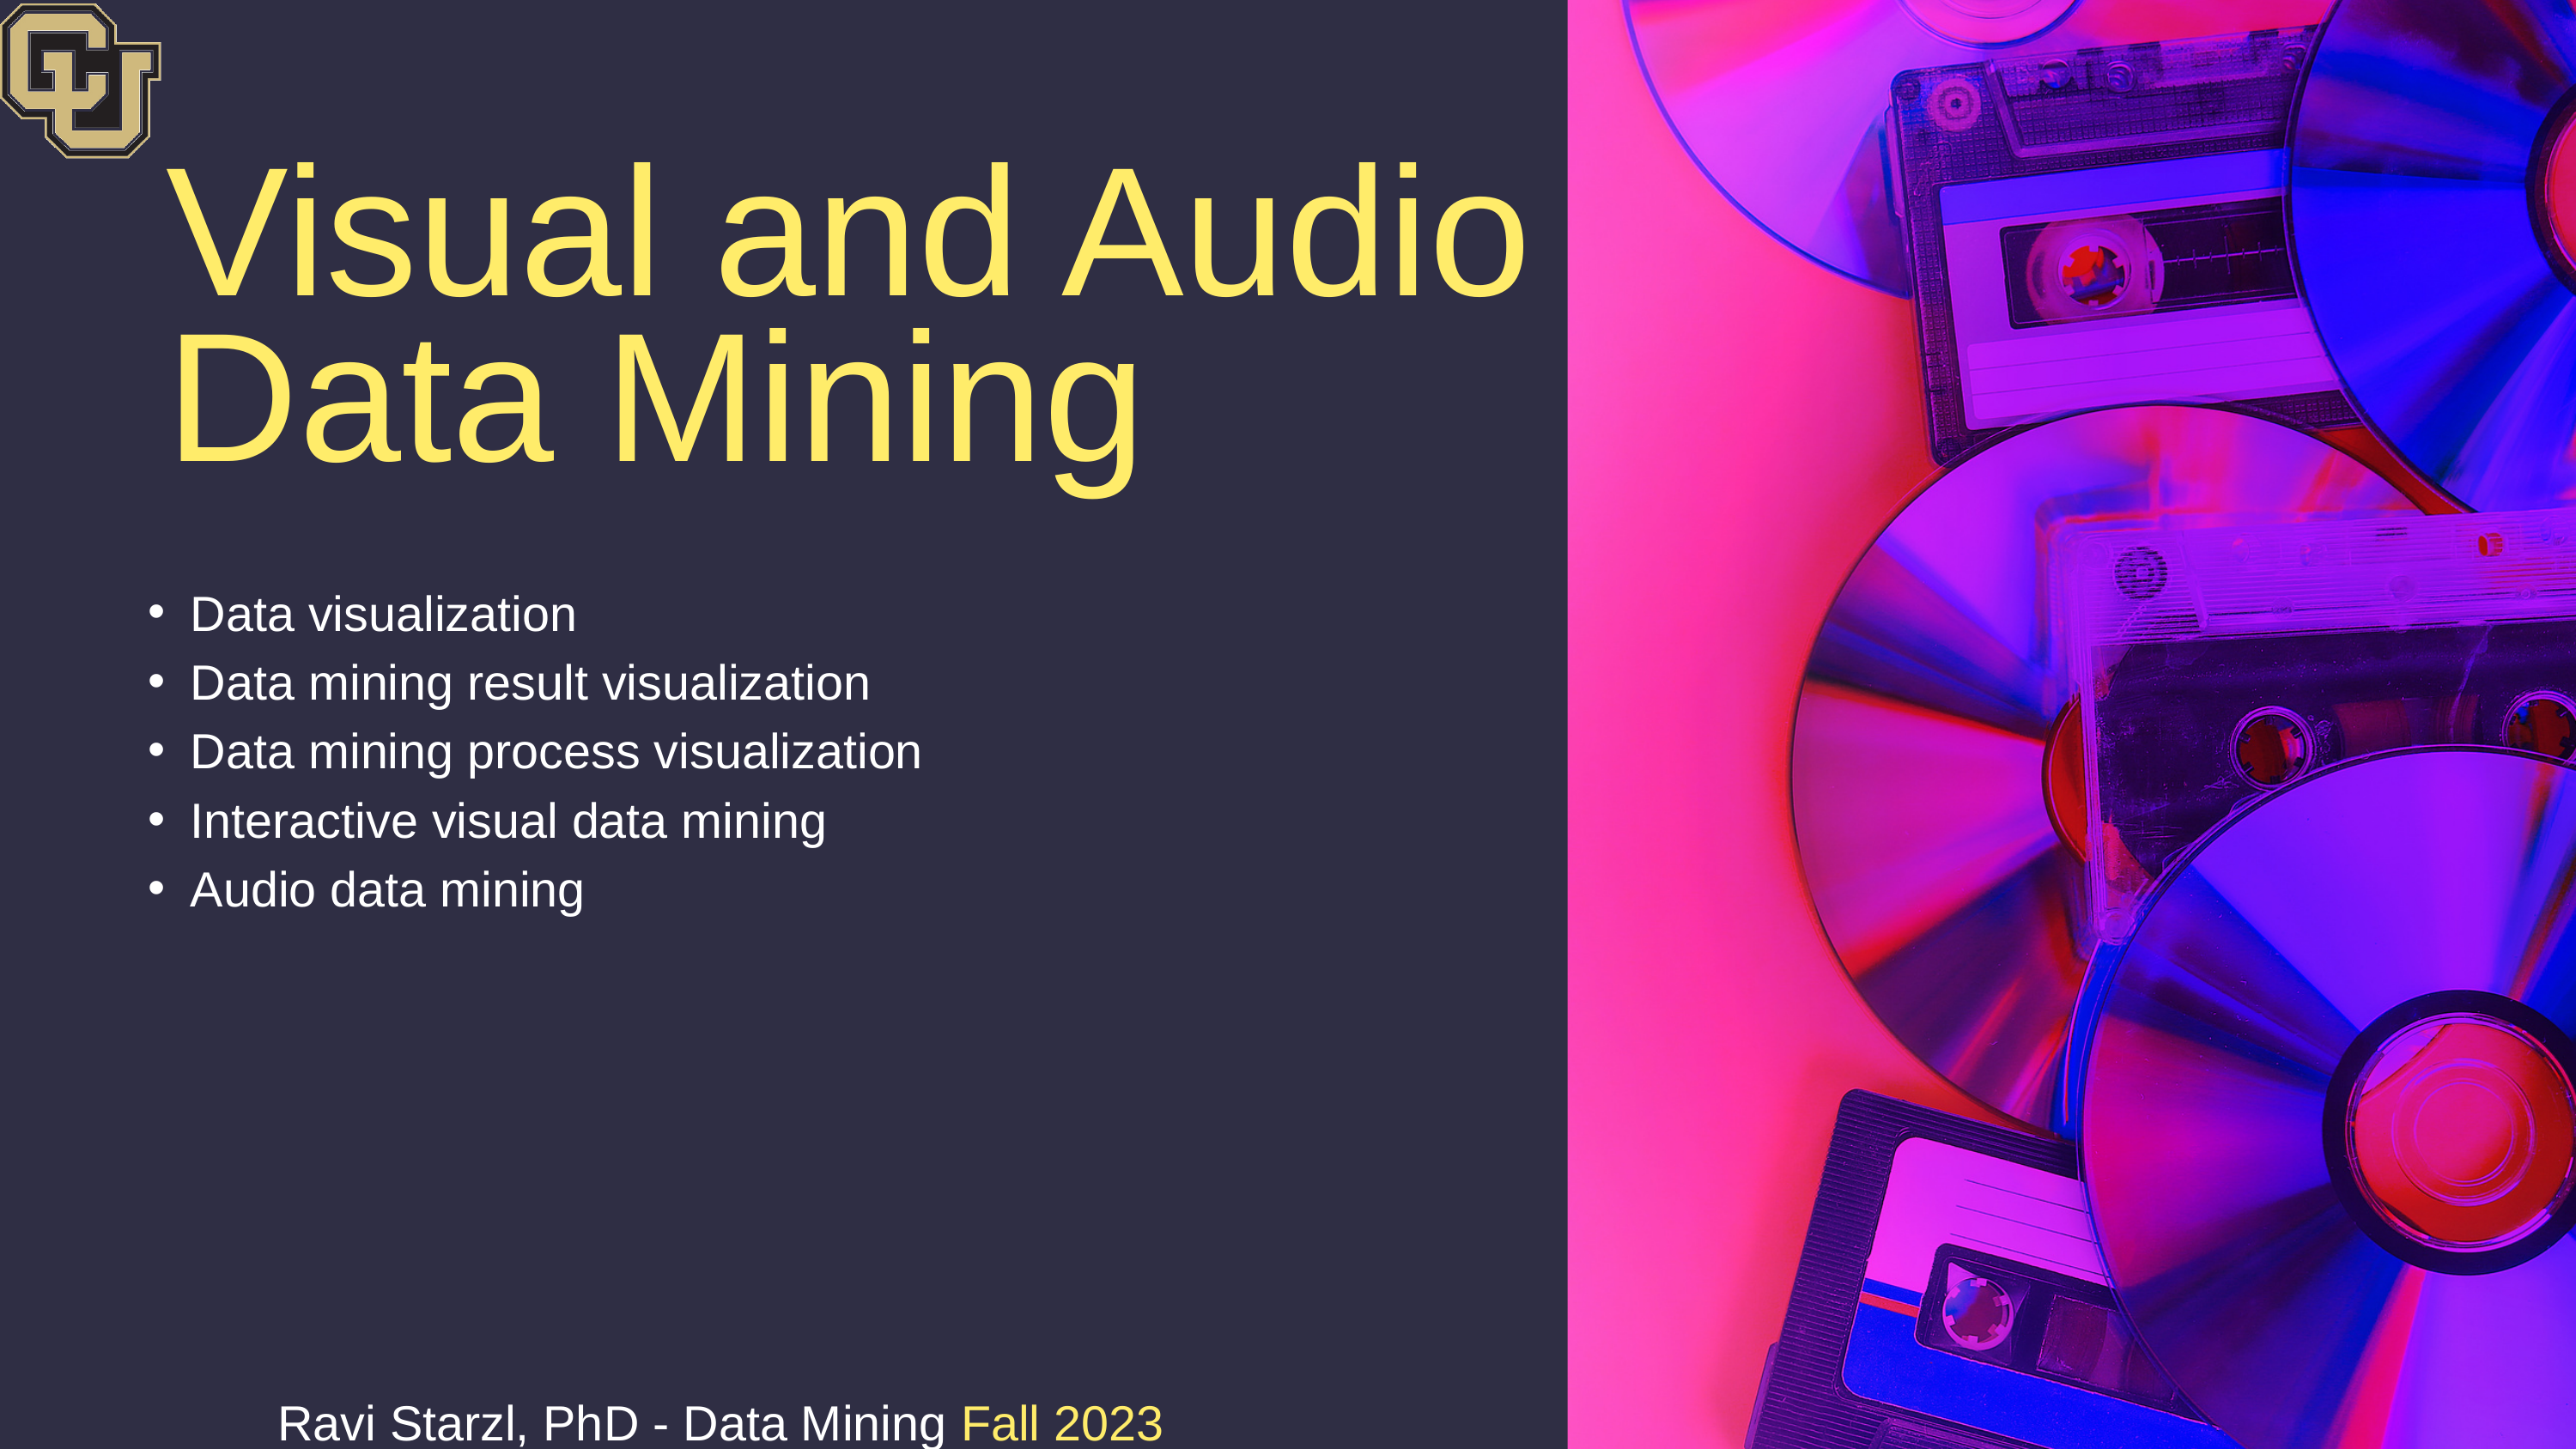

Visual and Audio Data Mining
Data visualization
Data mining result visualization
Data mining process visualization
Interactive visual data mining
Audio data mining
Ravi Starzl, PhD - Data Mining Fall 2023